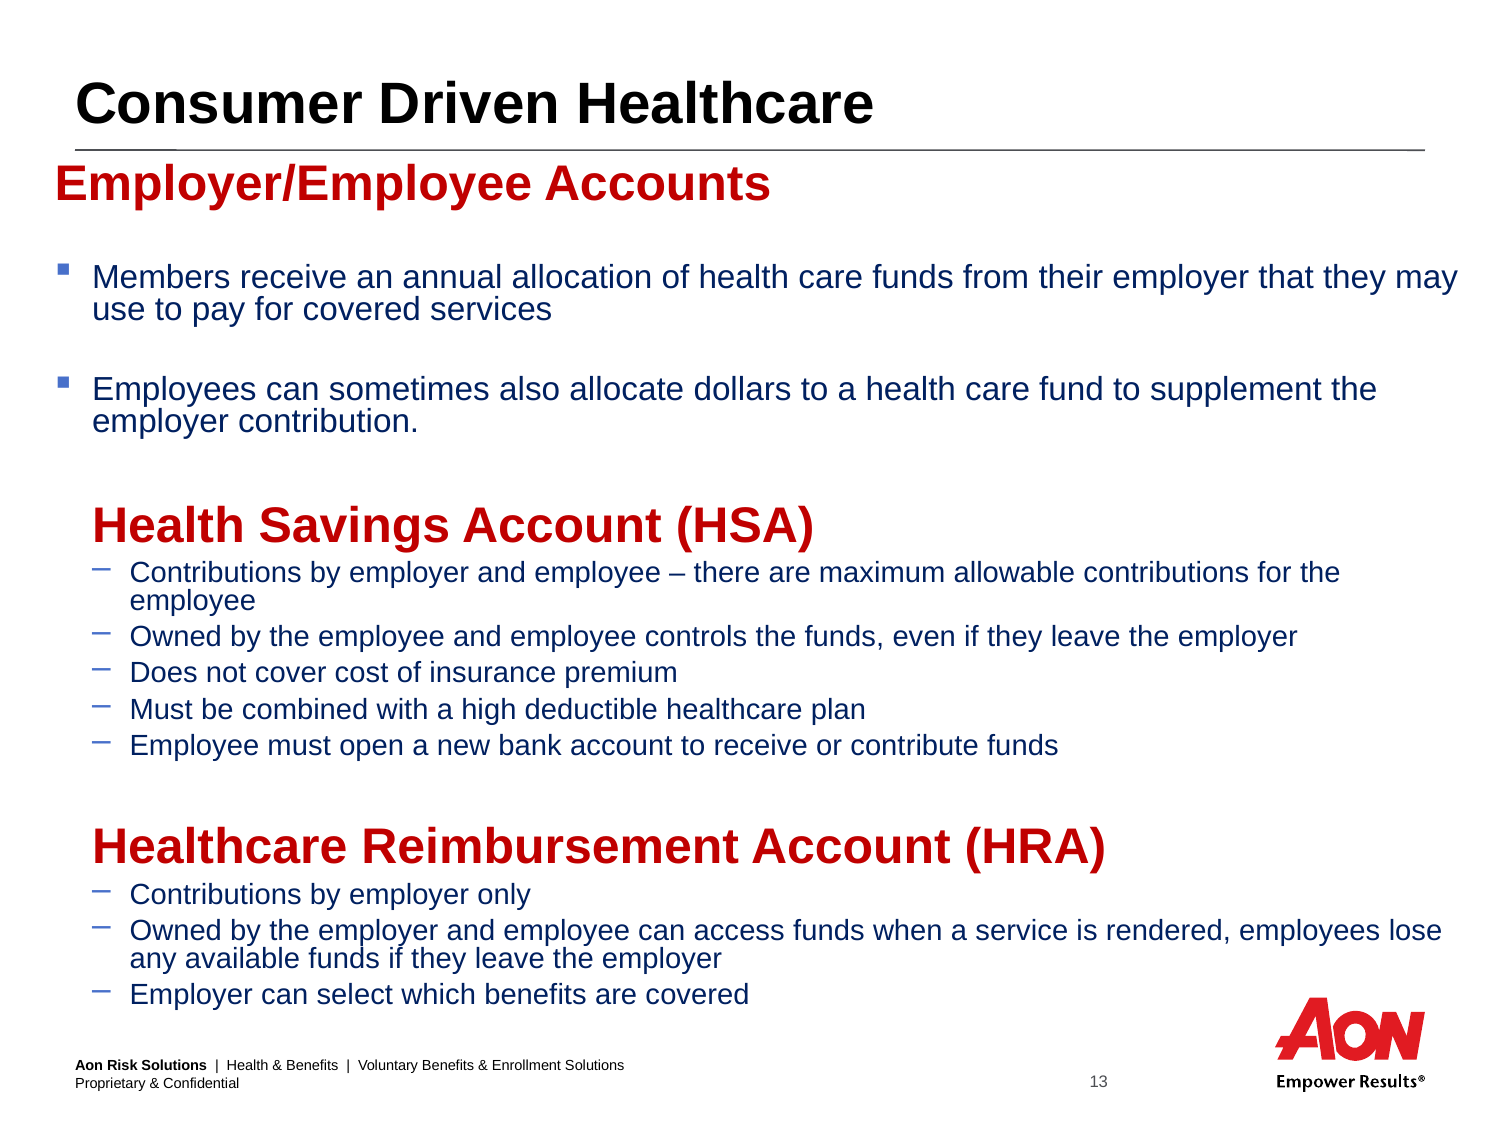

# Consumer Driven Healthcare
Employer/Employee Accounts

Members receive an annual allocation of health care funds from their employer that they may use to pay for covered services

Employees can sometimes also allocate dollars to a health care fund to supplement the employer contribution.

 	Health Savings Account (HSA)
Contributions by employer and employee – there are maximum allowable contributions for the employee
Owned by the employee and employee controls the funds, even if they leave the employer
Does not cover cost of insurance premium
Must be combined with a high deductible healthcare plan
Employee must open a new bank account to receive or contribute funds

	Healthcare Reimbursement Account (HRA)
Contributions by employer only
Owned by the employer and employee can access funds when a service is rendered, employees lose any available funds if they leave the employer
Employer can select which benefits are covered